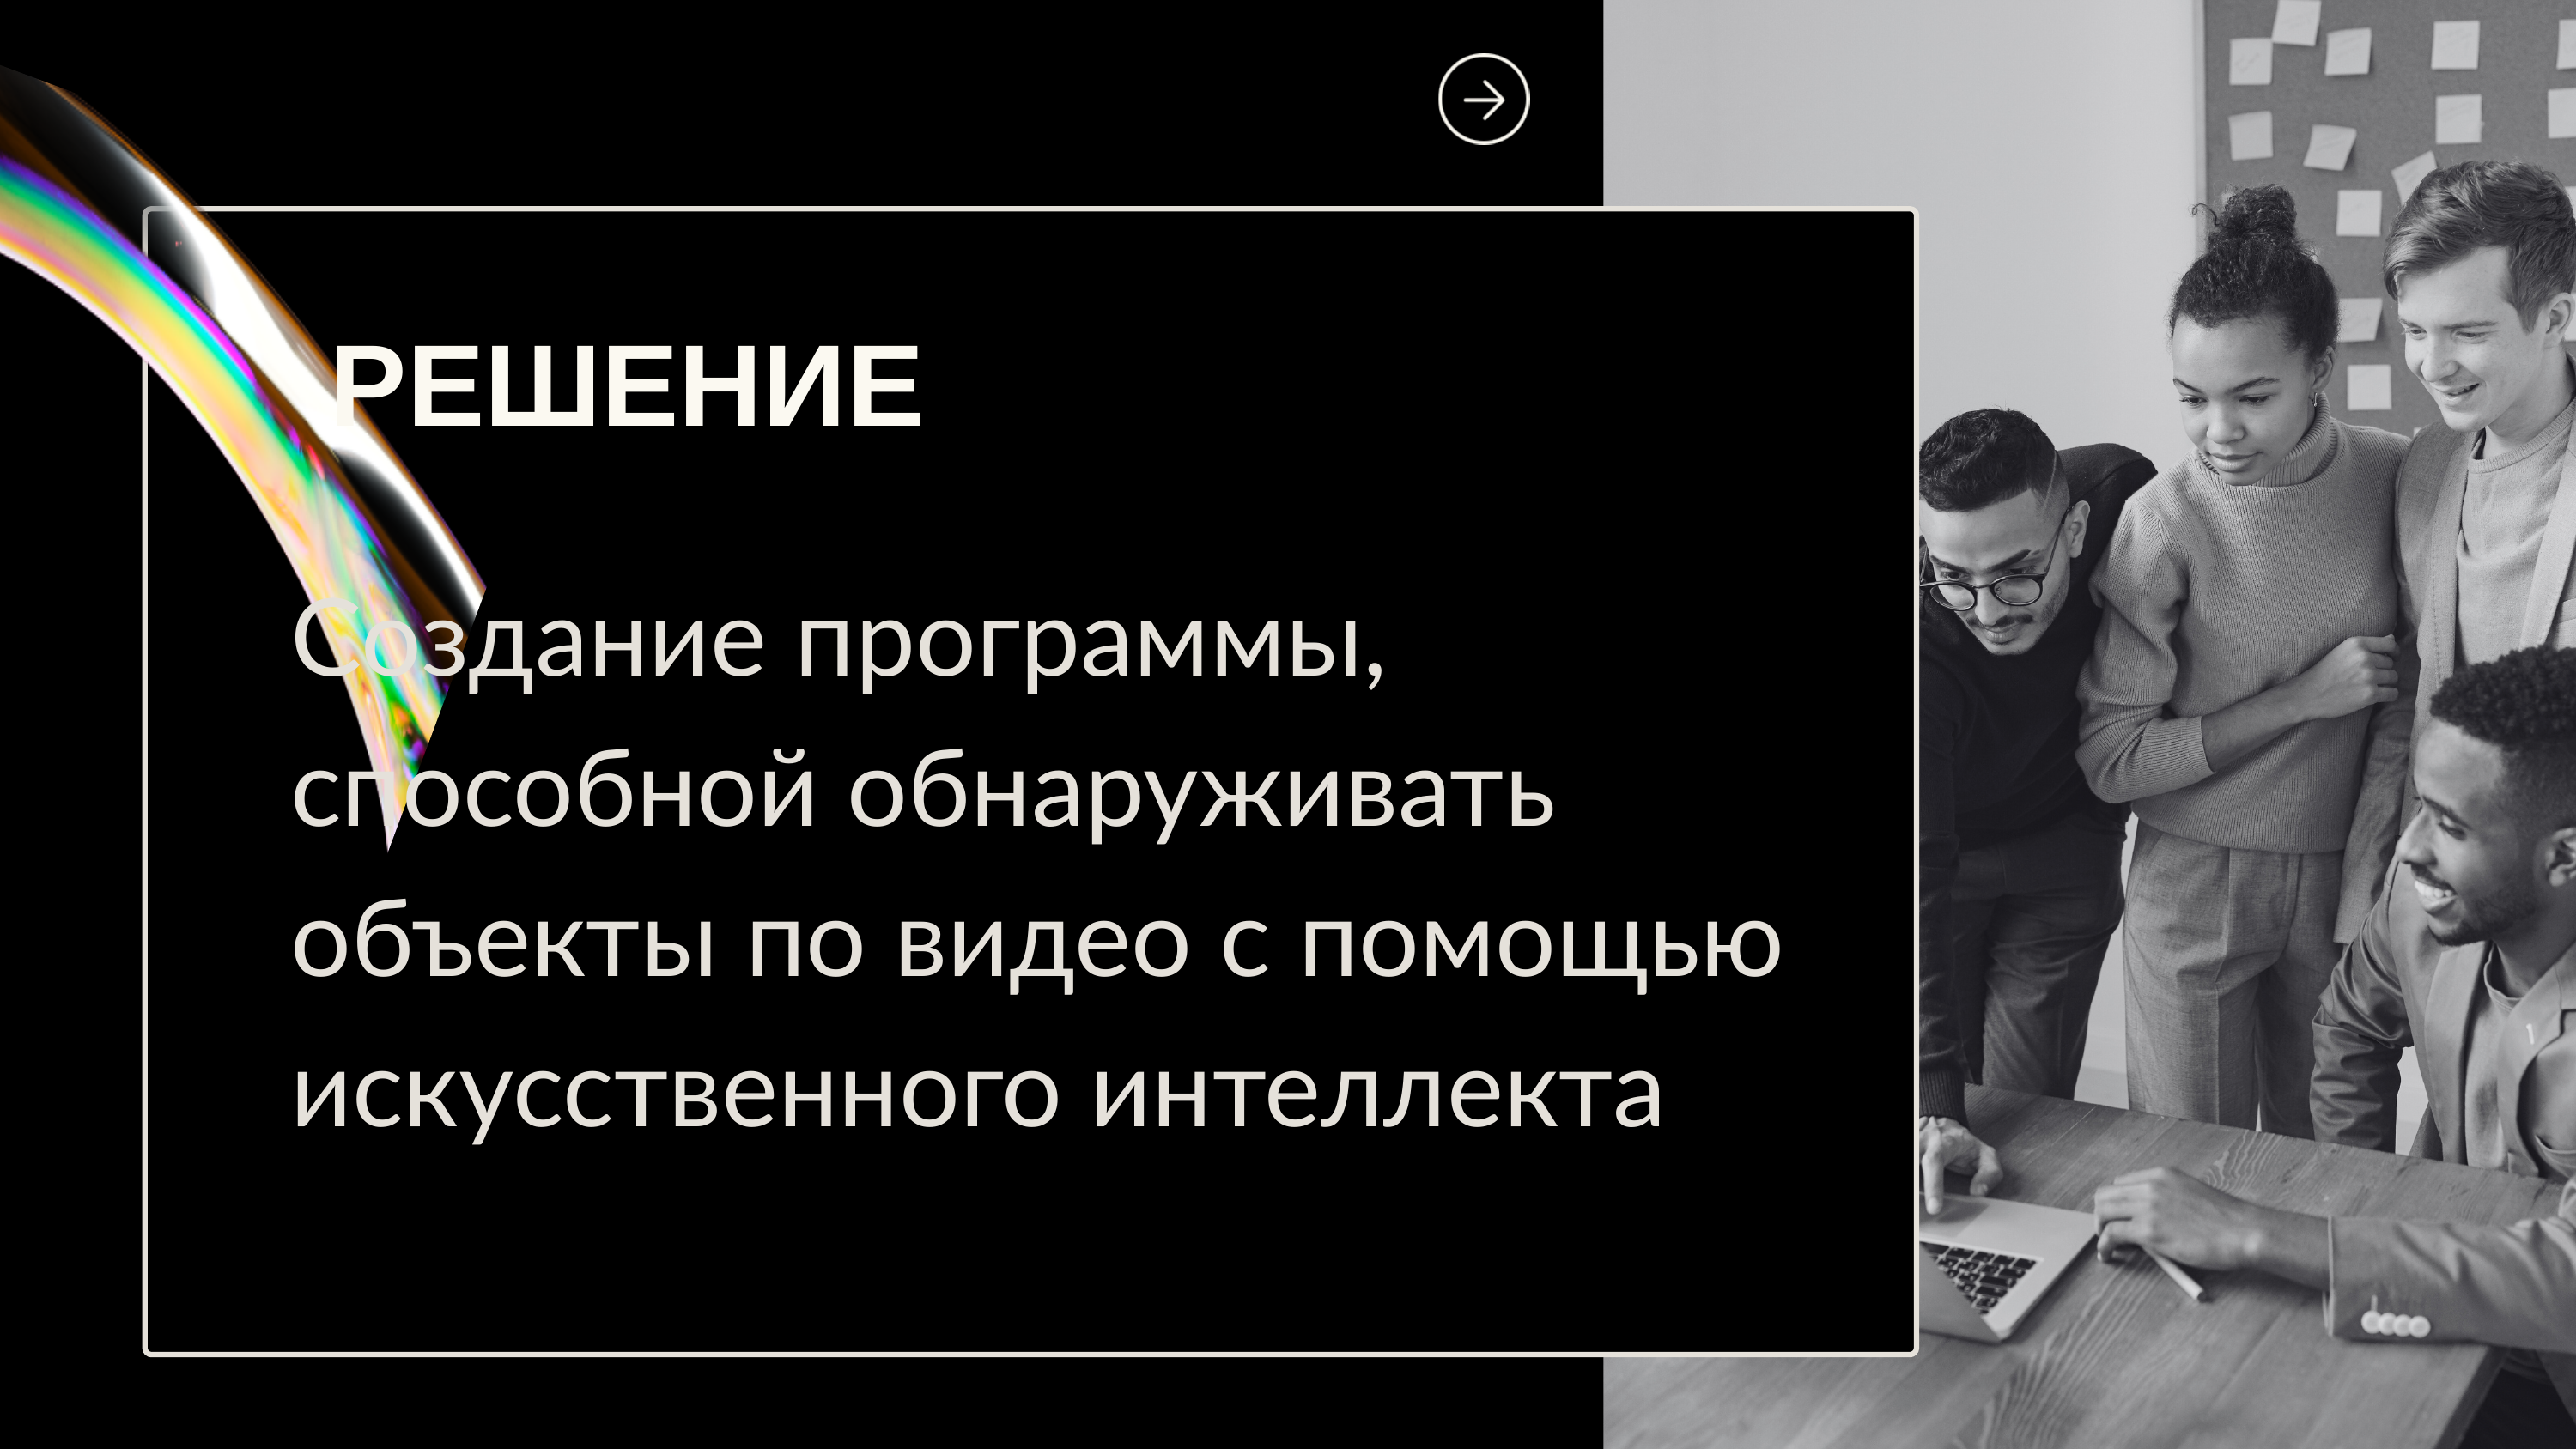

РЕШЕНИЕ
Создание программы, способной обнаруживать объекты по видео с помощью искусственного интеллекта